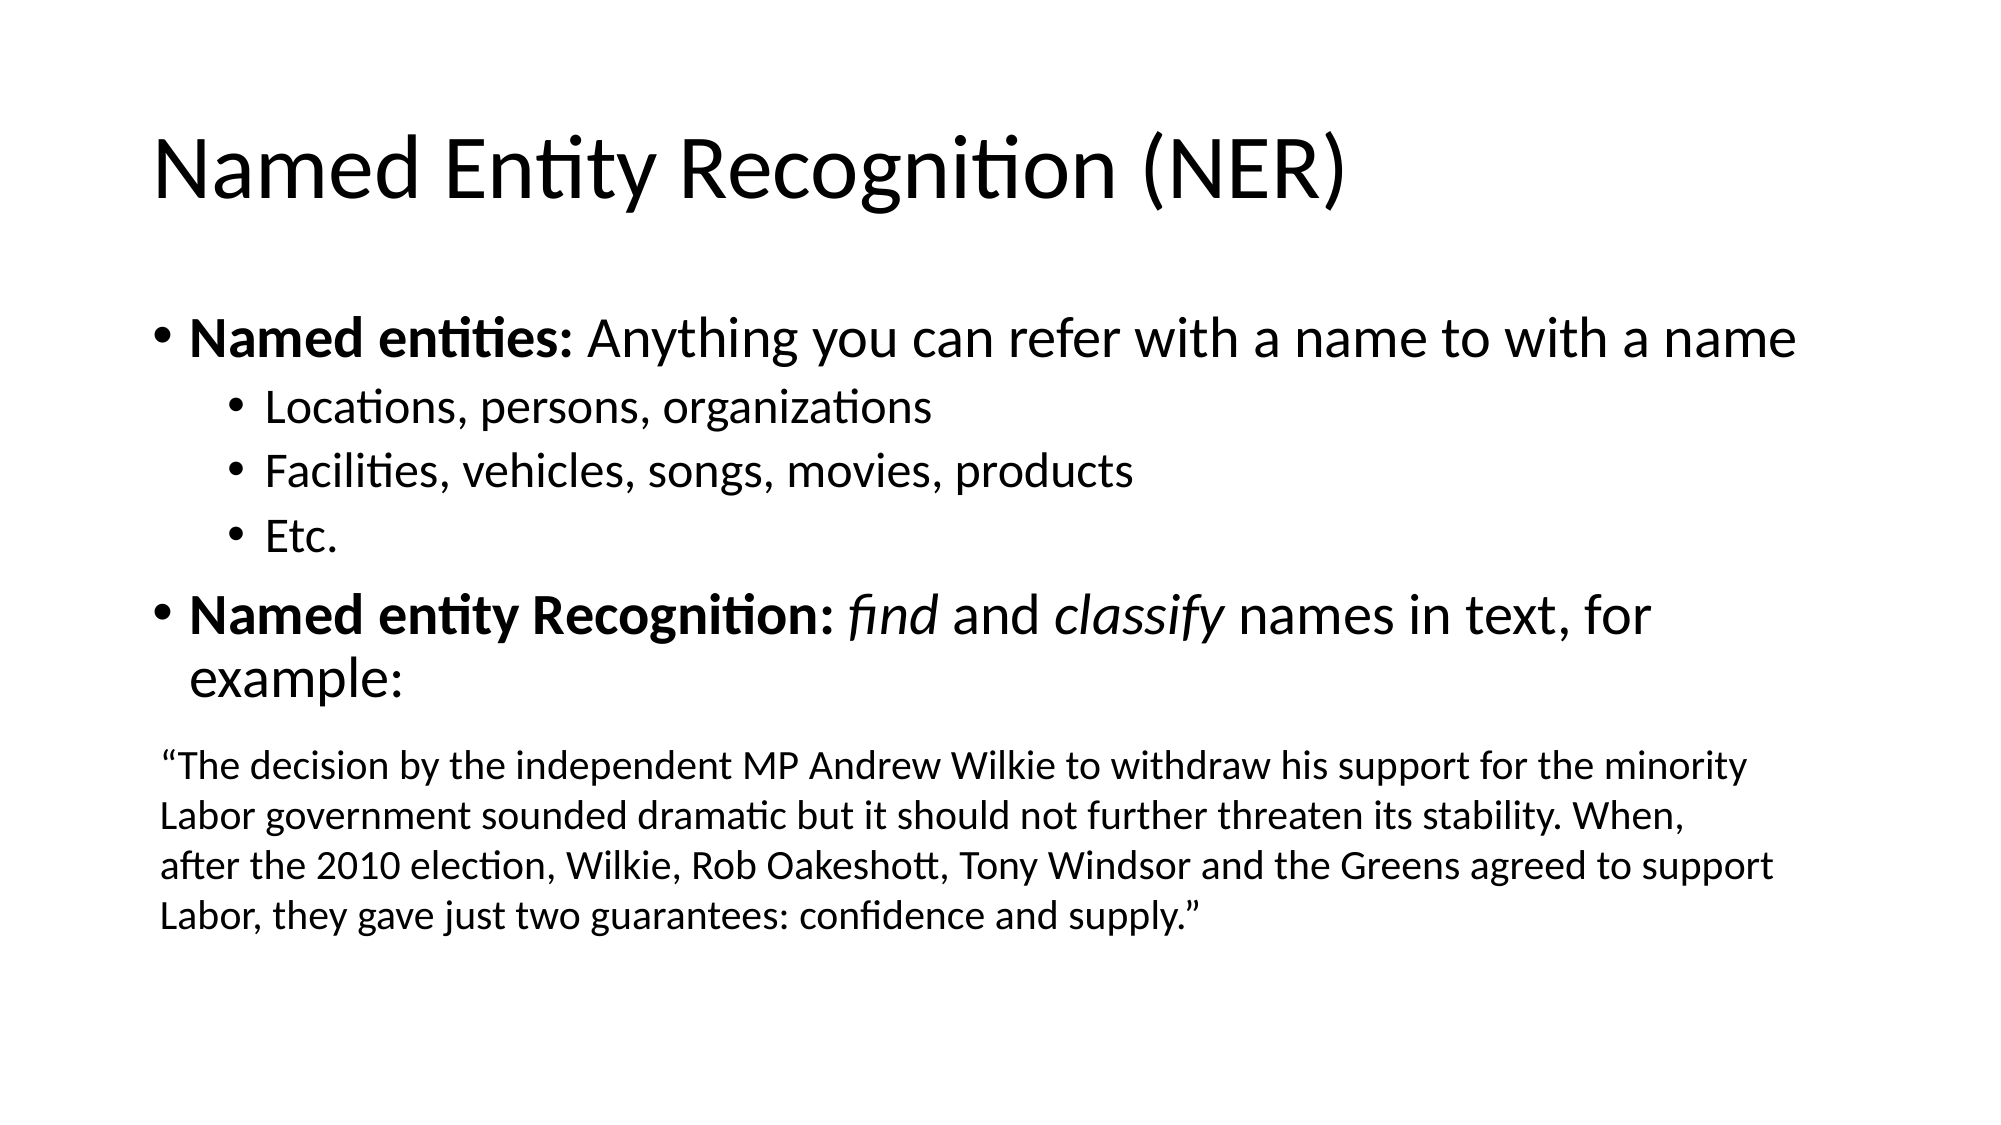

# Named Entity Recognition (NER)
Named entities: Anything you can refer with a name to with a name
Locations, persons, organizations
Facilities, vehicles, songs, movies, products
Etc.
Named entity Recognition: find and classify names in text, for example:
“The decision by the independent MP Andrew Wilkie to withdraw his support for the minority
Labor government sounded dramatic but it should not further threaten its stability. When,
after the 2010 election, Wilkie, Rob Oakeshott, Tony Windsor and the Greens agreed to support
Labor, they gave just two guarantees: confidence and supply.”